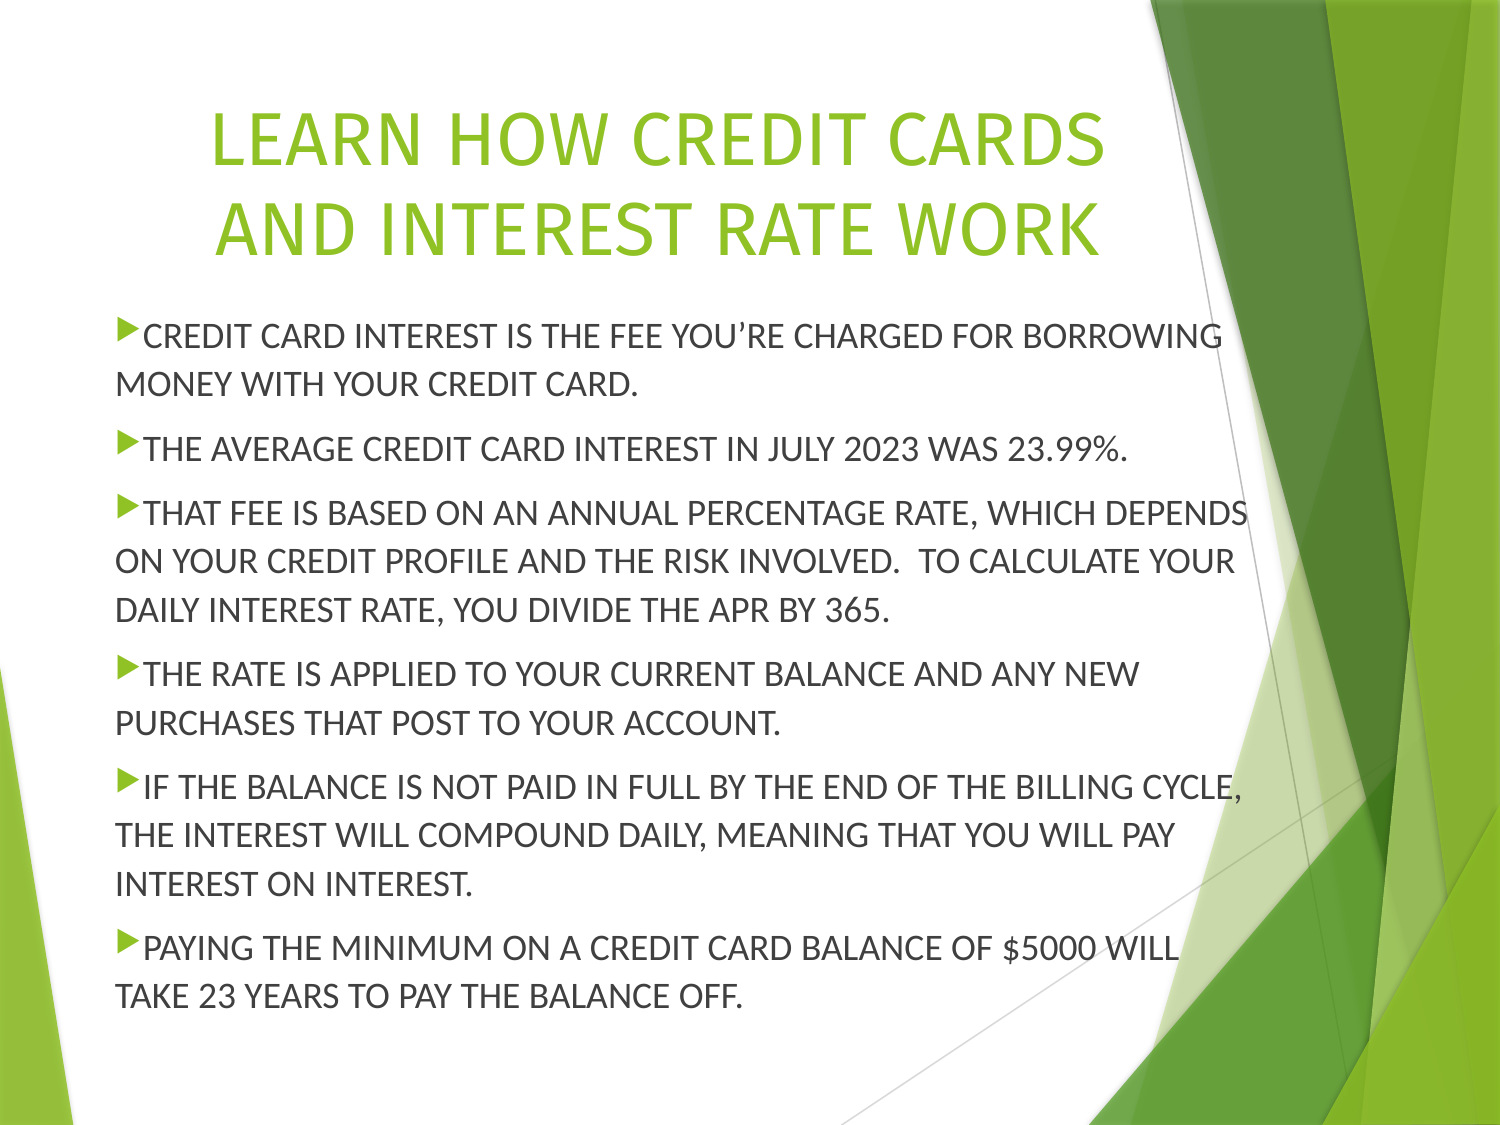

# LEARN HOW CREDIT CARDS AND INTEREST RATE WORK
CREDIT CARD INTEREST IS THE FEE YOU’RE CHARGED FOR BORROWING MONEY WITH YOUR CREDIT CARD.
The average credit card interest in July 2023 was 23.99%.
THAT FEE IS BASED ON AN ANNUAL PERCENTAGE RATE, WHICH DEPENDS ON YOUR CREDIT PROFILE AND THE RISK INVOLVED.  TO CALCULATE YOUR DAILY INTEREST RATE, YOU DIVIDE THE APR BY 365.
THE RATE IS APPLIED TO YOUR CURRENT BALANCE AND ANY NEW PURCHASES THAT POST TO YOUR ACCOUNT.
If the balance is not paid in full by the end of the billing cycle, the interest will compound daily, meaning that you will pay interest on interest.
PAYING THE MINIMUM ON A CREDIT CARD BALANCE OF $5000 WILL TAKE 23 YEARS TO PAY THE BALANCE OFF.